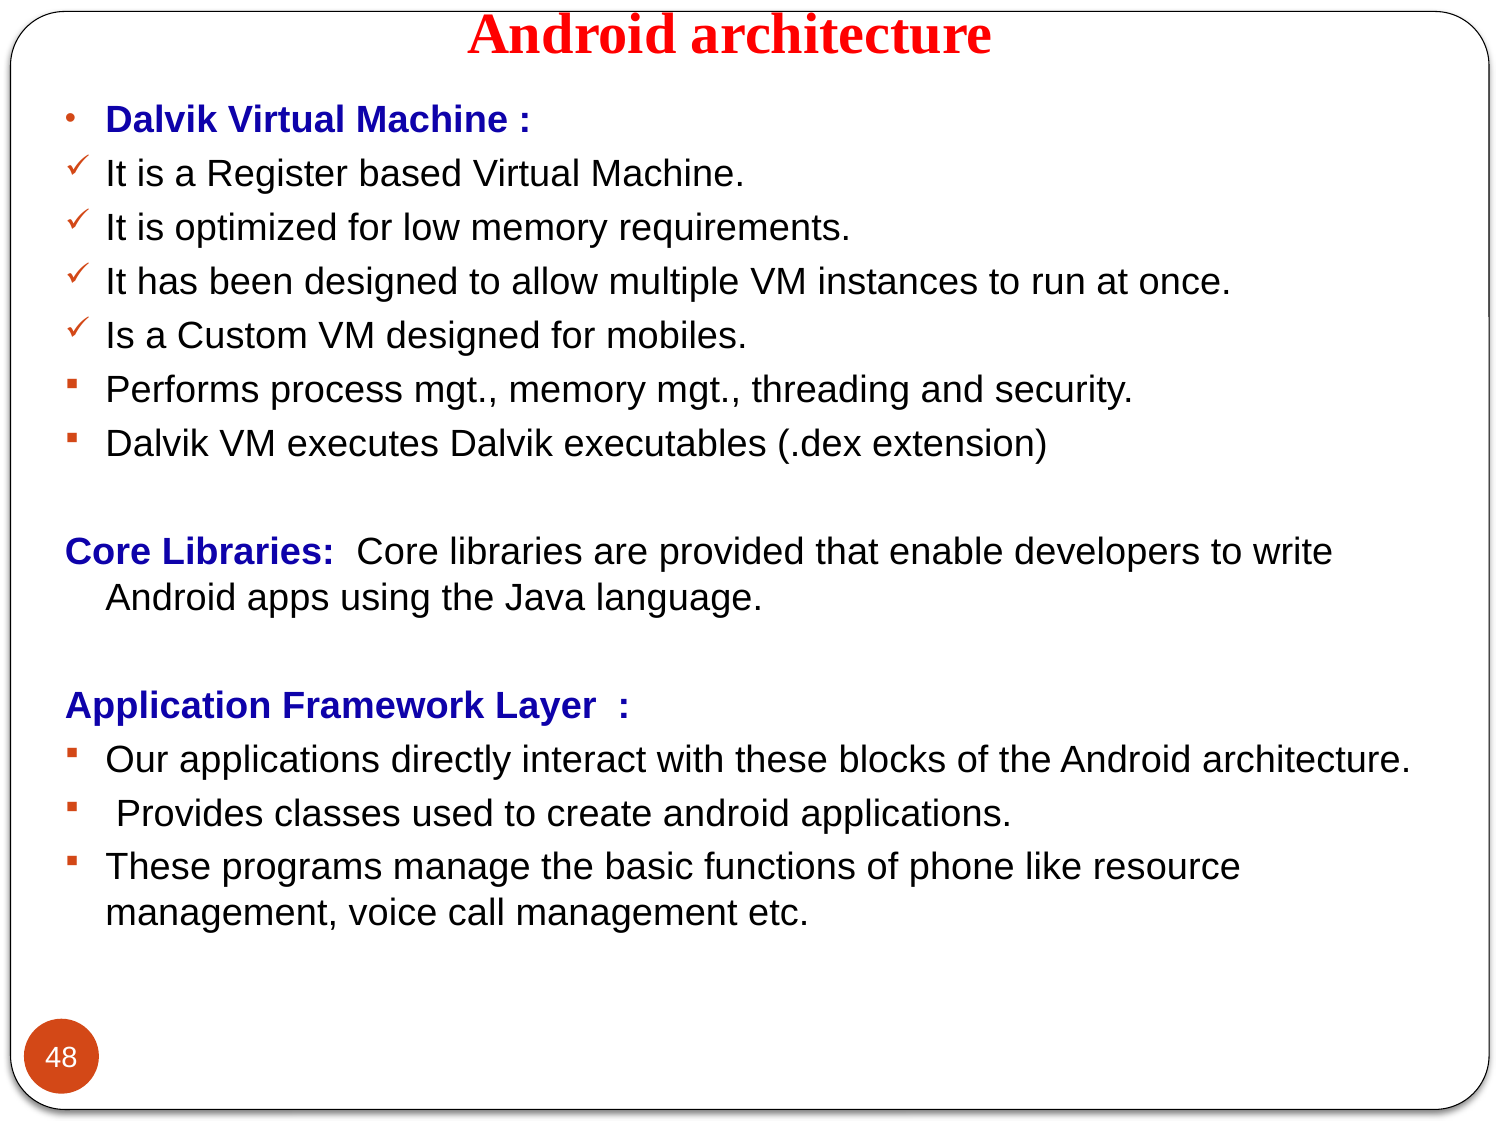

# Android architecture
Dalvik Virtual Machine :
It is a Register based Virtual Machine.
It is optimized for low memory requirements.
It has been designed to allow multiple VM instances to run at once.
Is a Custom VM designed for mobiles.
Performs process mgt., memory mgt., threading and security.
Dalvik VM executes Dalvik executables (.dex extension)

Core Libraries:  Core libraries are provided that enable developers to write Android apps using the Java language.

Application Framework Layer  :
Our applications directly interact with these blocks of the Android architecture.
 Provides classes used to create android applications.
These programs manage the basic functions of phone like resource management, voice call management etc.

48